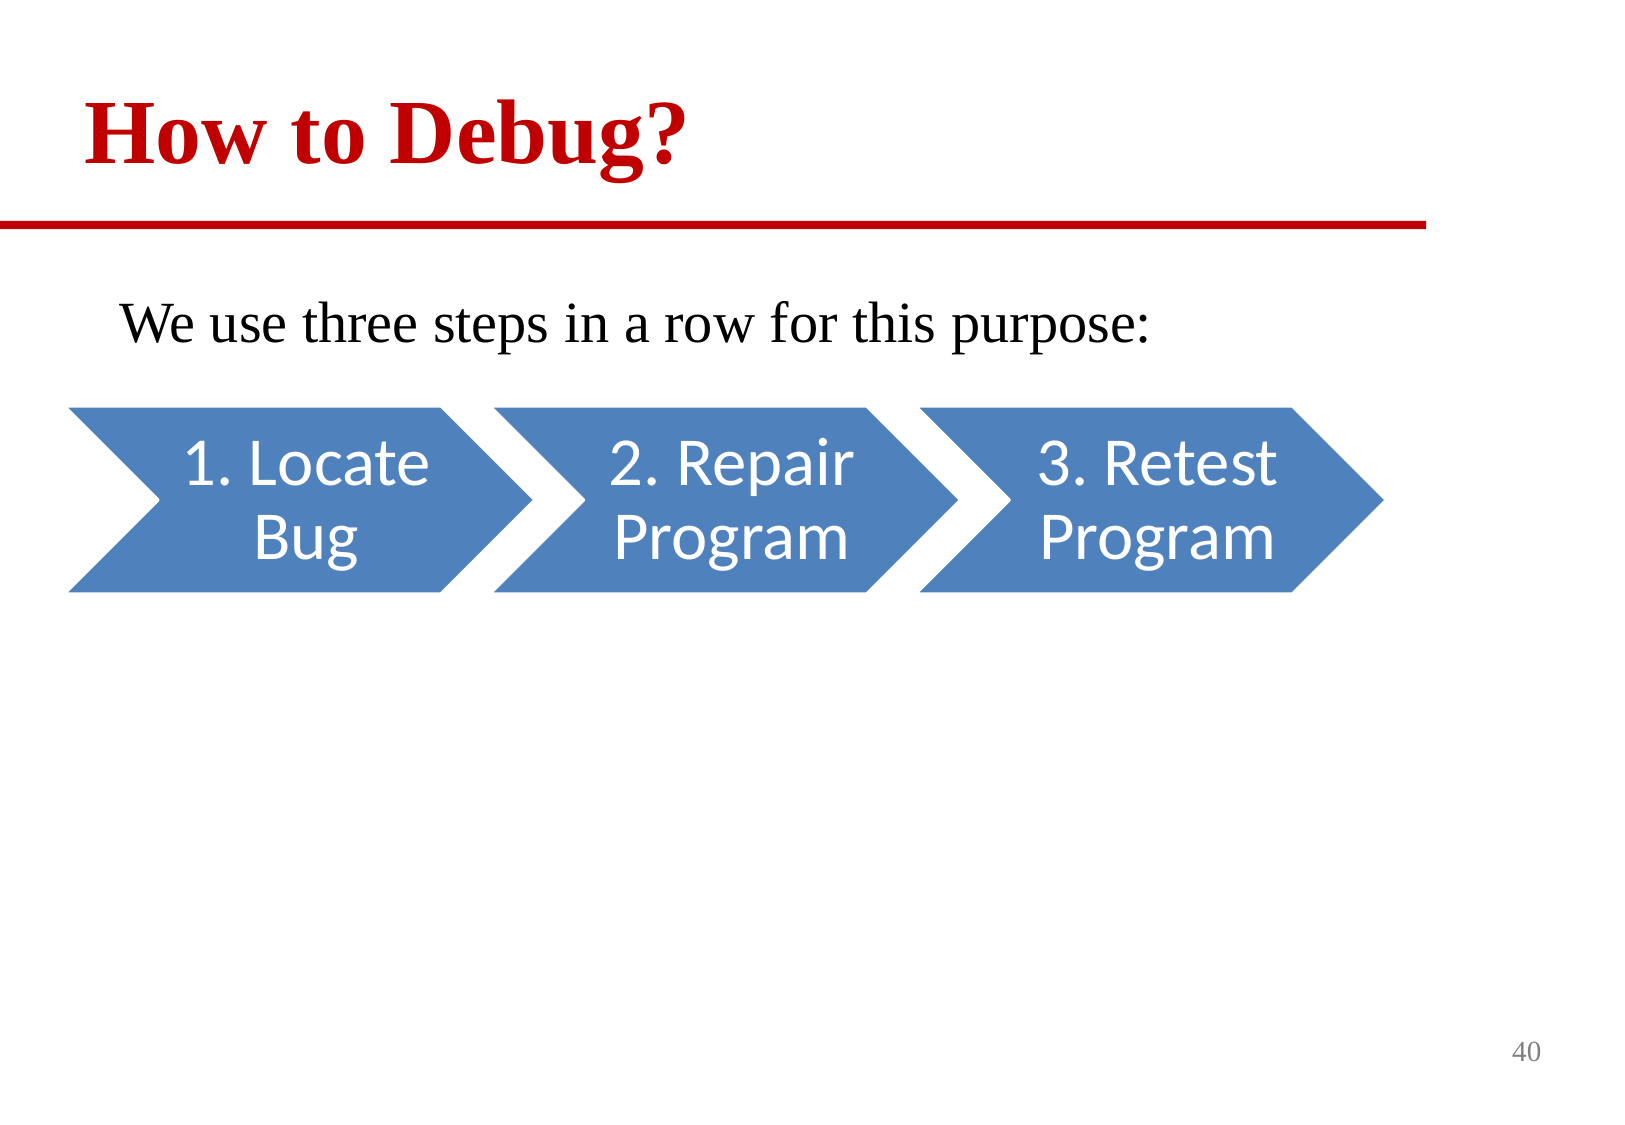

# How to Debug?
1. Locate Bug
2. Repair Program
3. Retest Program
We use three steps in a row for this purpose:
40